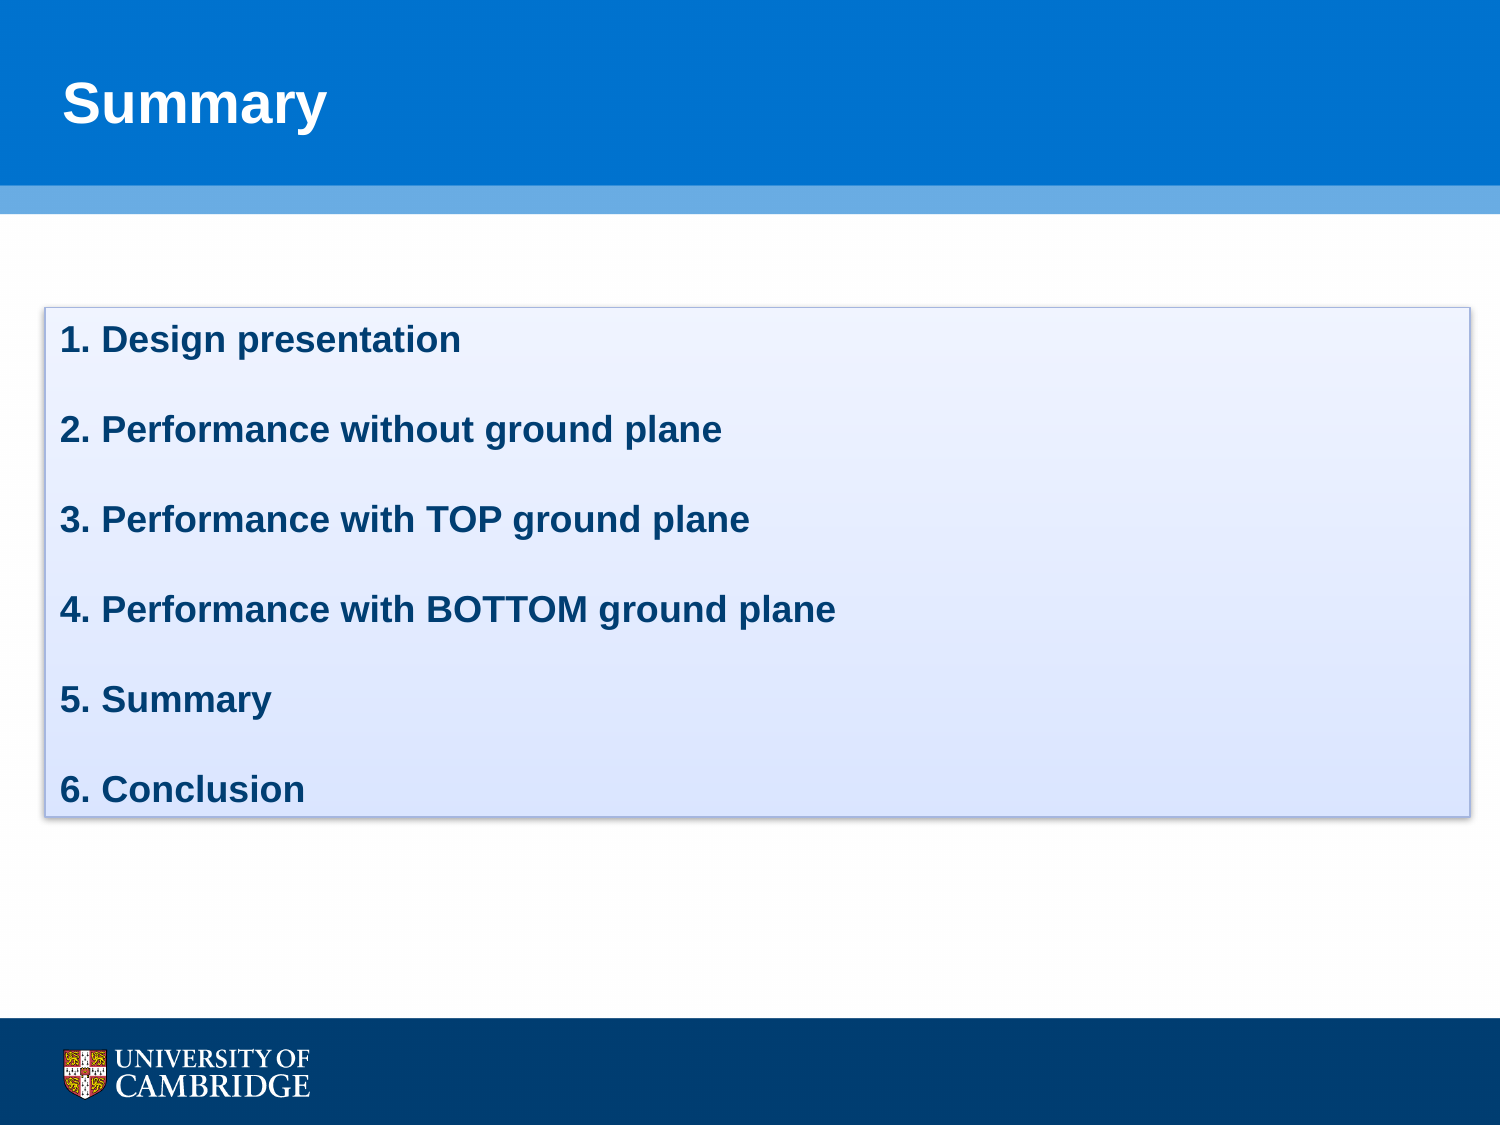

# Summary
1. Design presentation

2. Performance without ground plane

3. Performance with TOP ground plane

4. Performance with BOTTOM ground plane

5. Summary

6. Conclusion